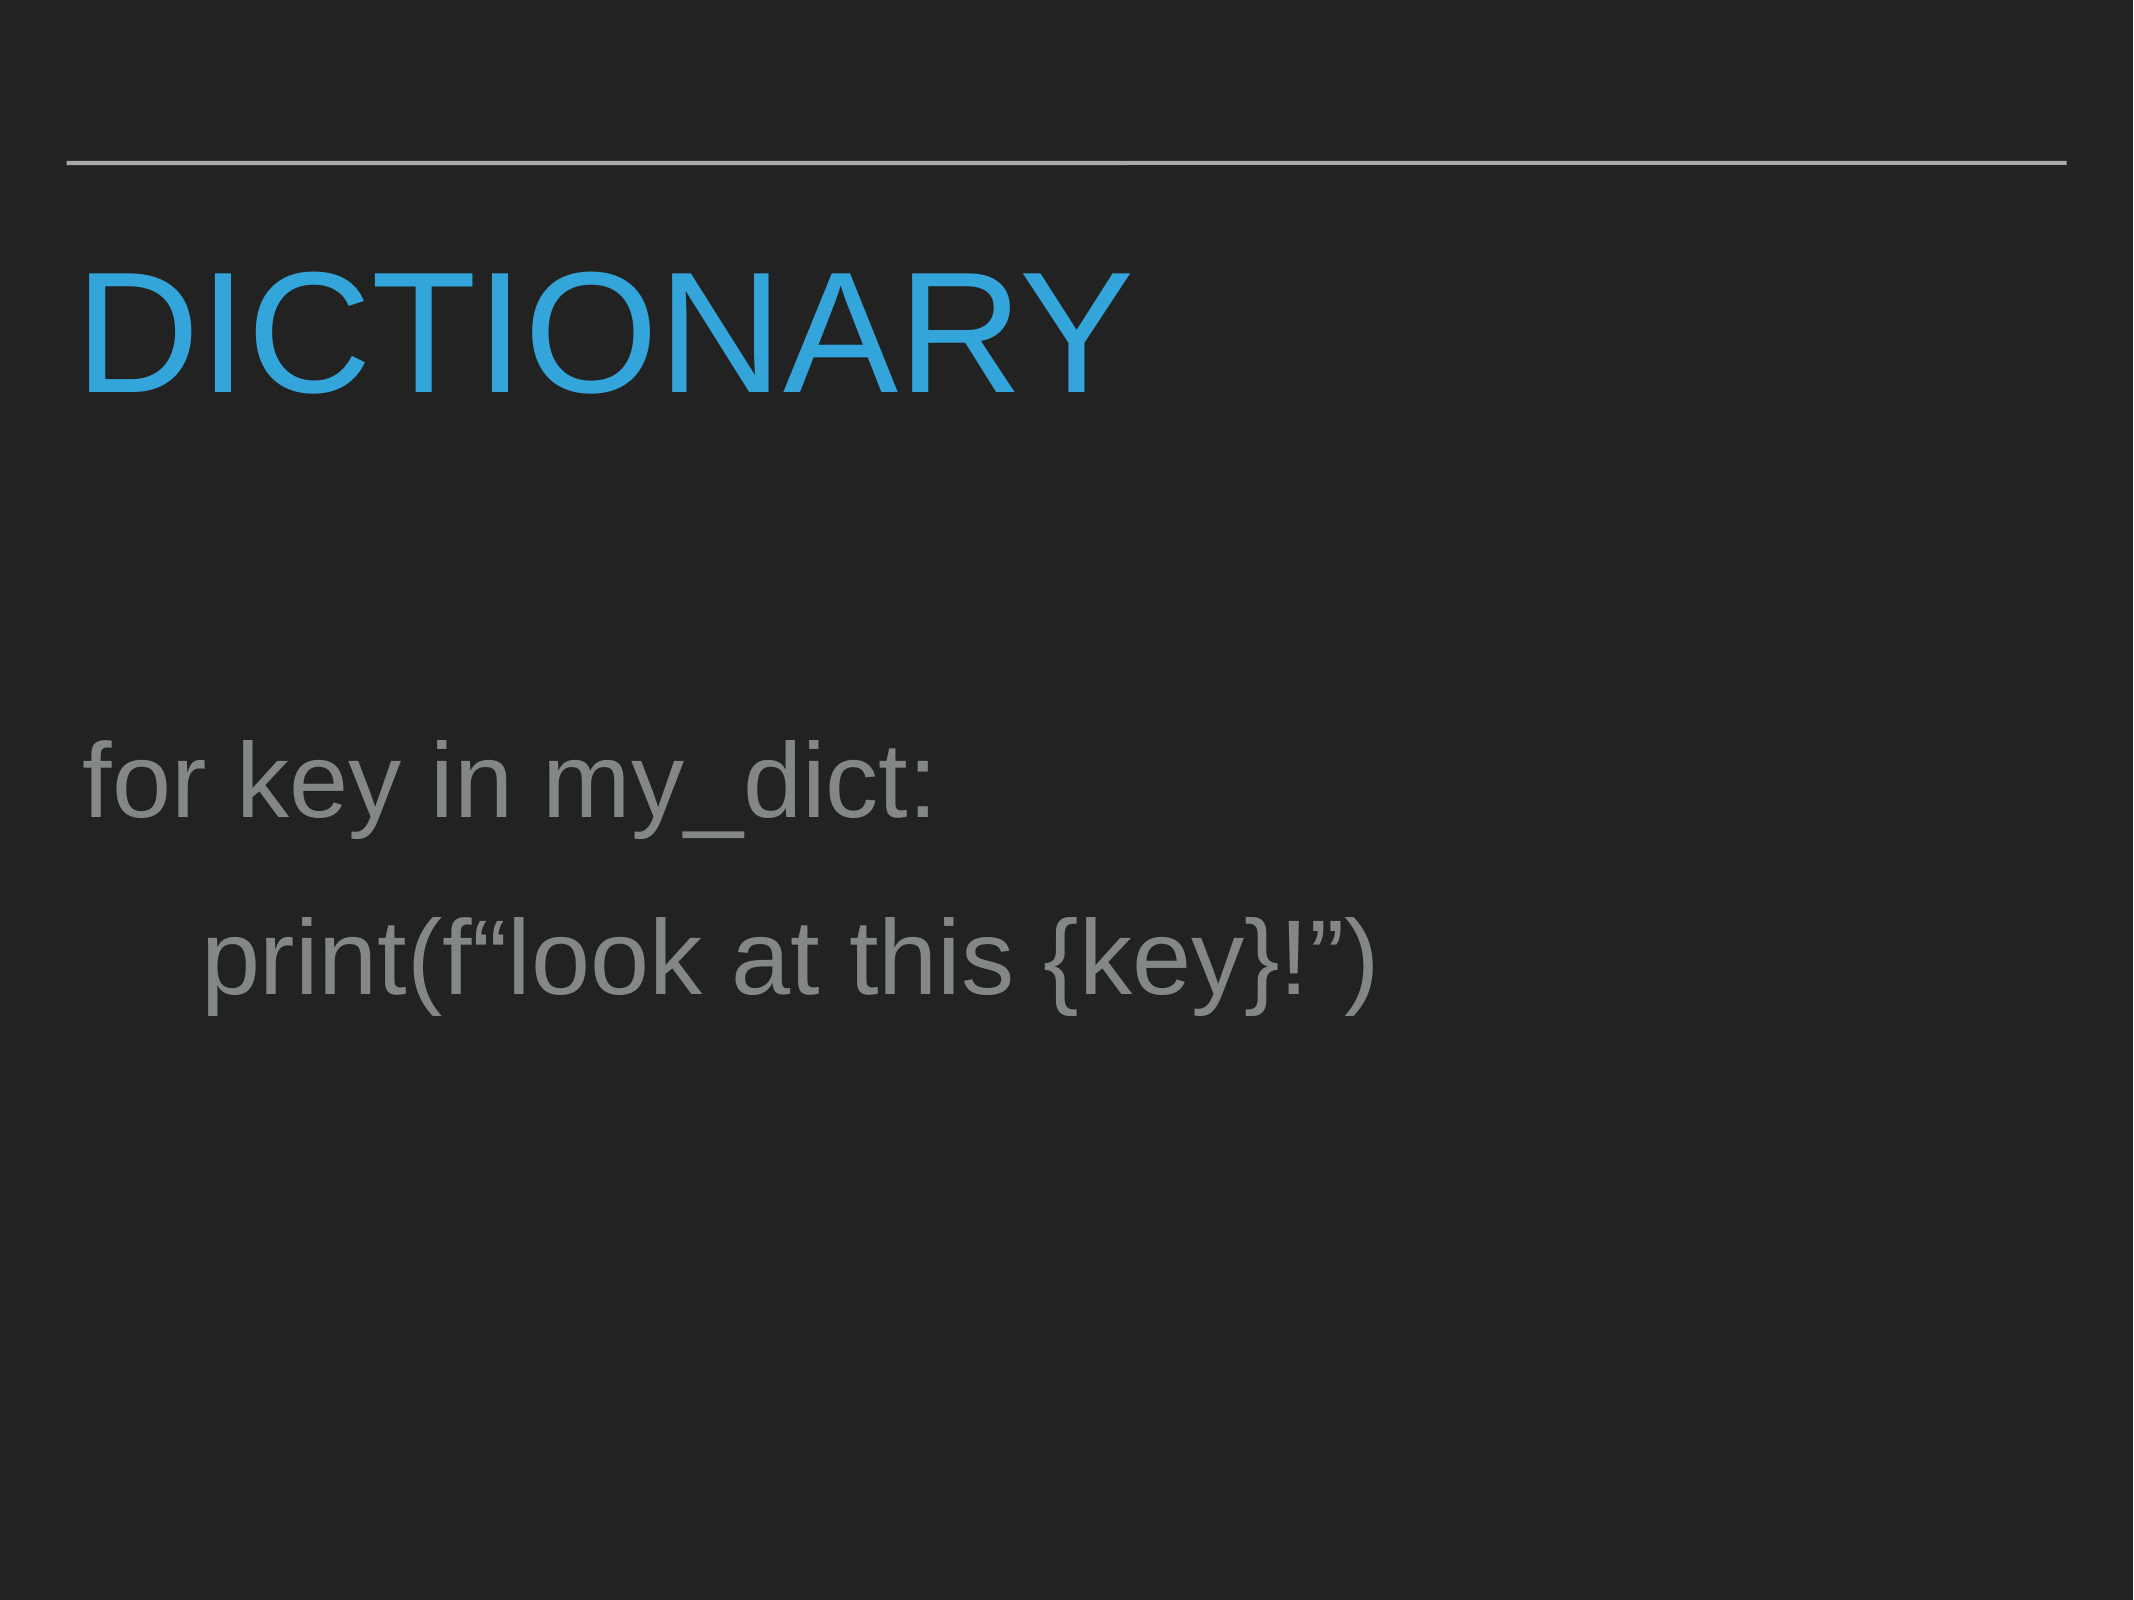

# Dictionary
for key in my_dict:
    print(f“look at this {key}!”)